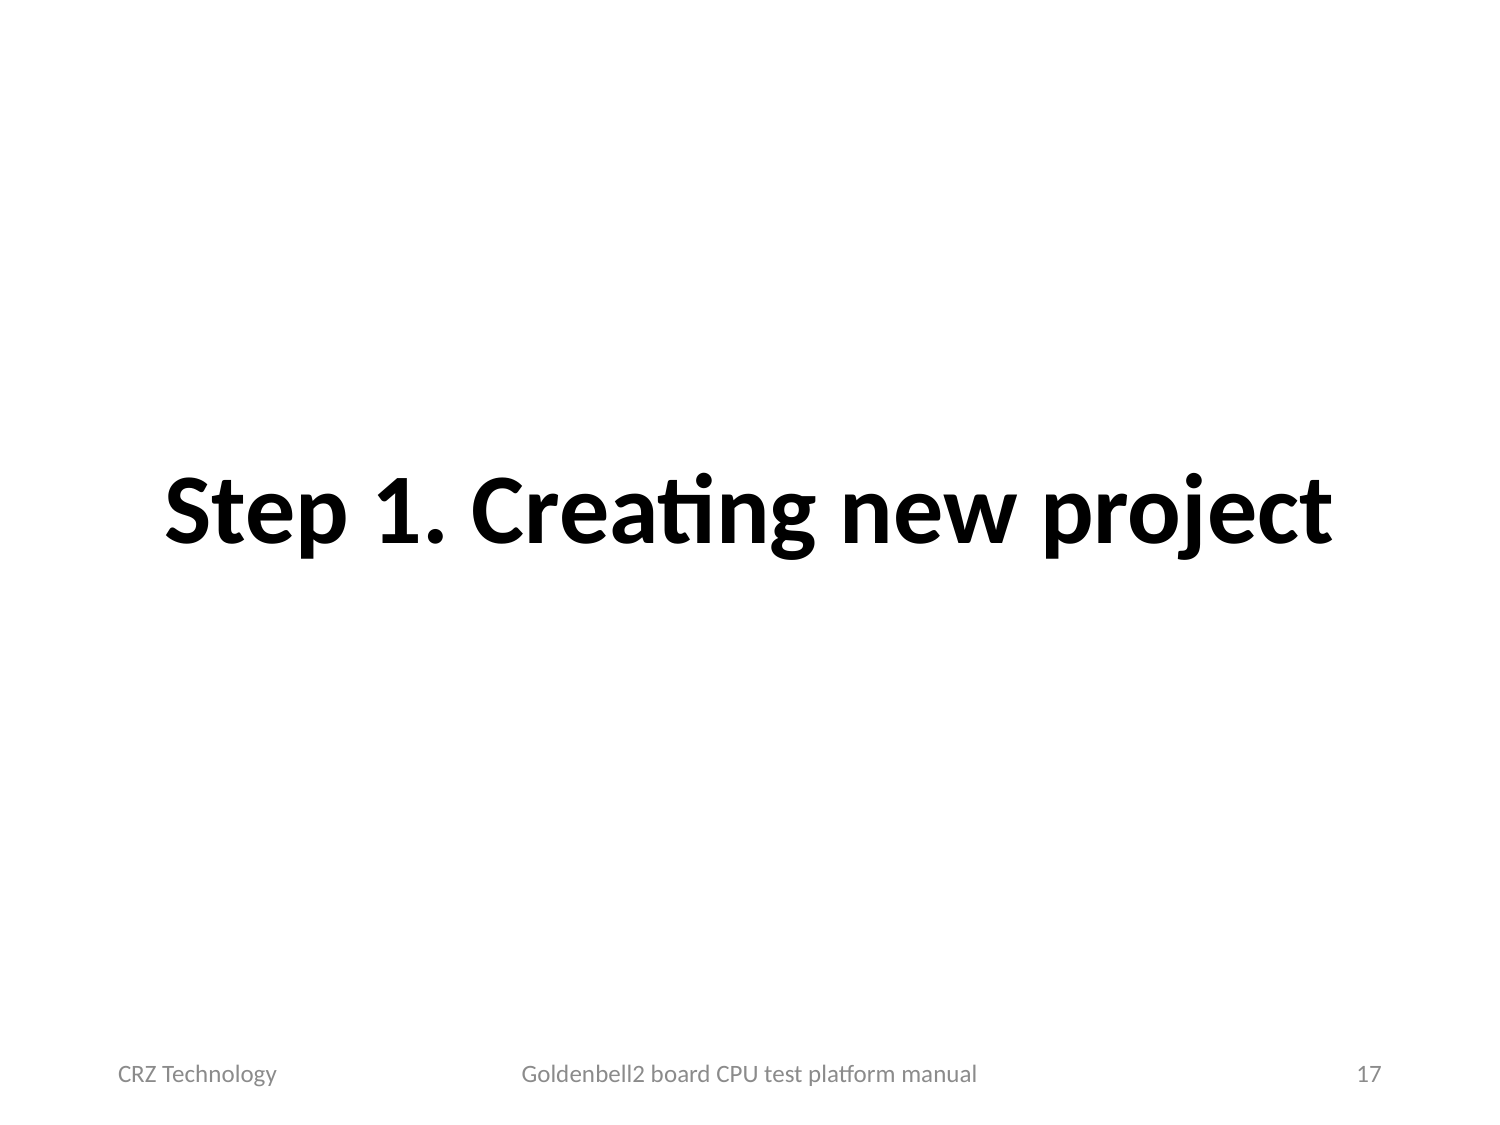

# Step 1. Creating new project

CRZ Technology
Goldenbell2 board CPU test platform manual
17